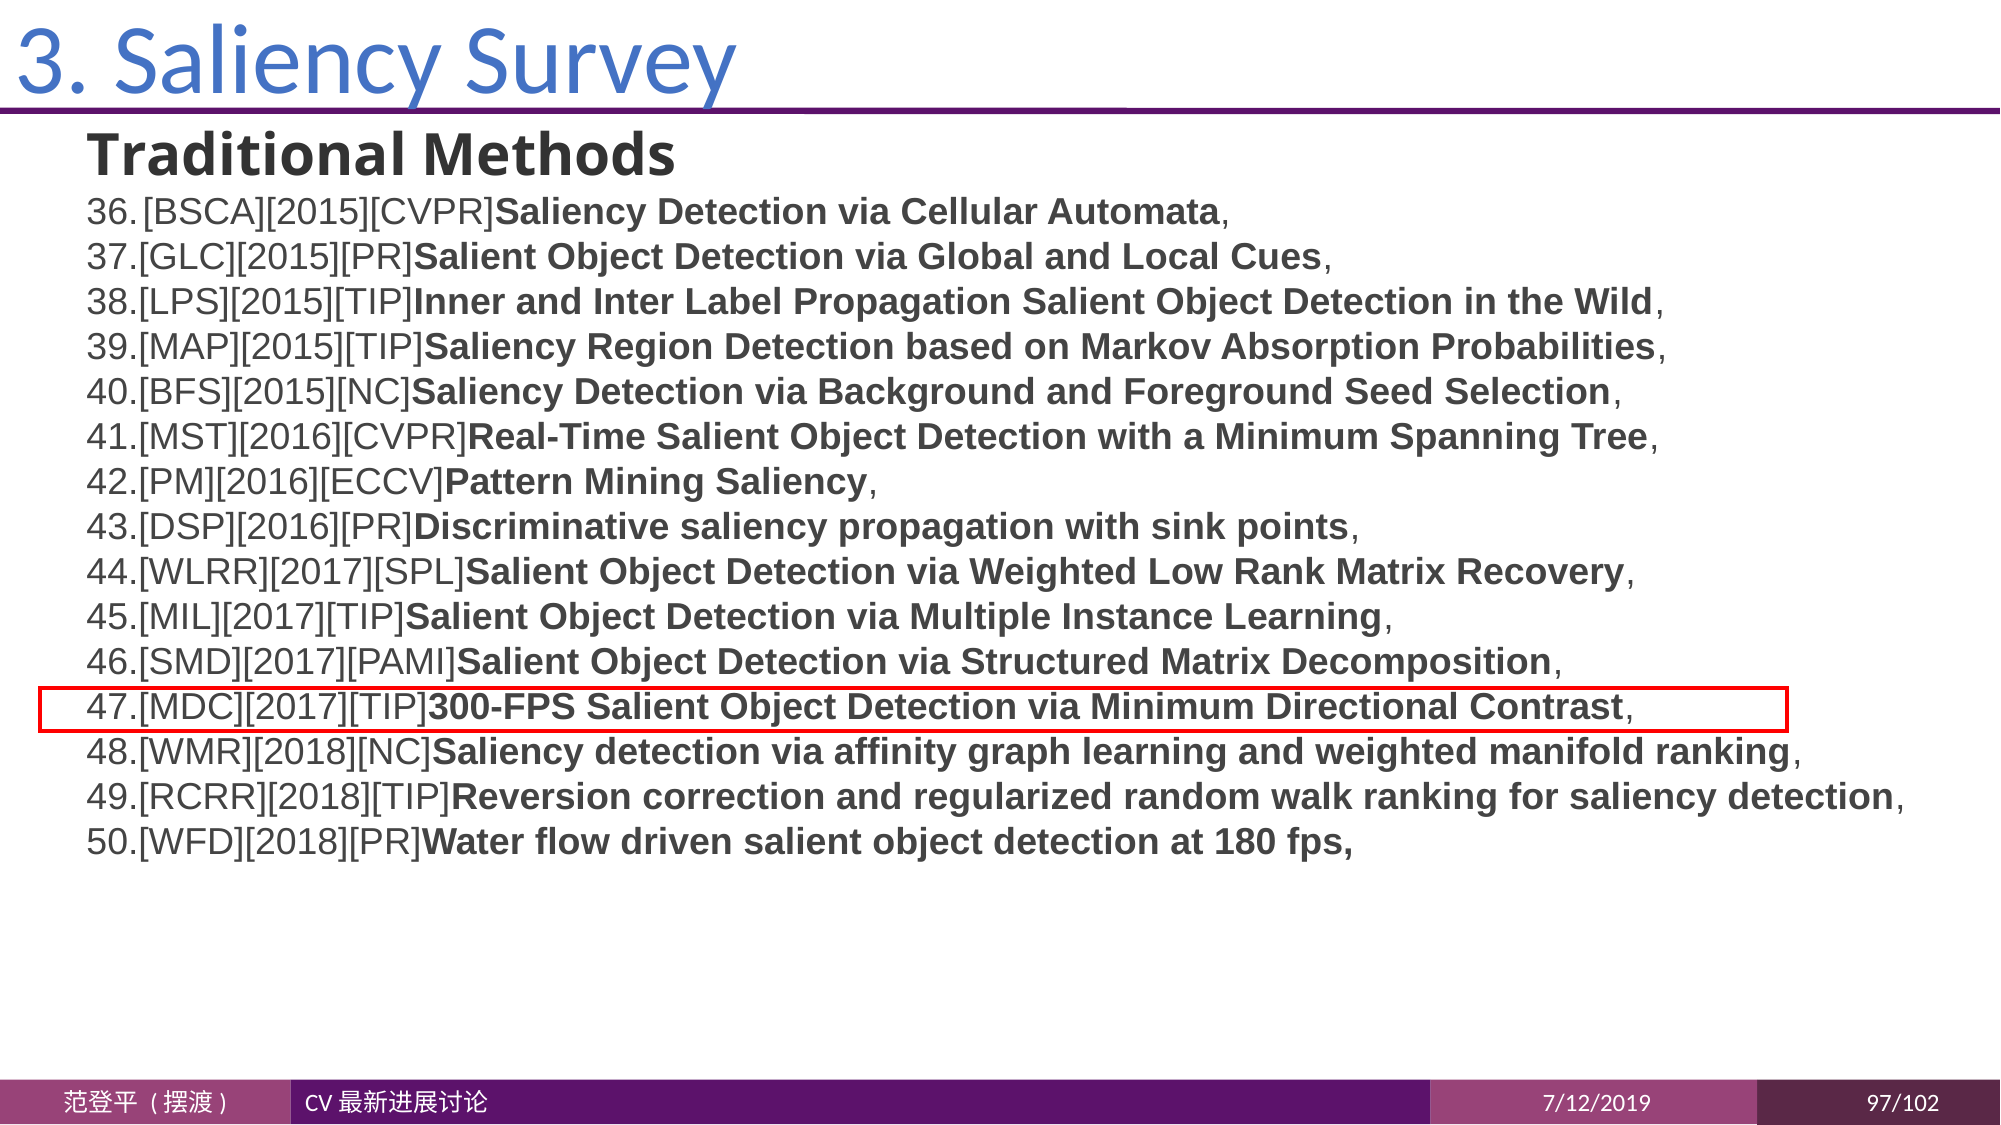

# 3. Saliency Survey
Traditional Methods
[BSCA][2015][CVPR]Saliency Detection via Cellular Automata,
[GLC][2015][PR]Salient Object Detection via Global and Local Cues,
[LPS][2015][TIP]Inner and Inter Label Propagation Salient Object Detection in the Wild,
[MAP][2015][TIP]Saliency Region Detection based on Markov Absorption Probabilities,
[BFS][2015][NC]Saliency Detection via Background and Foreground Seed Selection,
[MST][2016][CVPR]Real-Time Salient Object Detection with a Minimum Spanning Tree,
[PM][2016][ECCV]Pattern Mining Saliency,
[DSP][2016][PR]Discriminative saliency propagation with sink points,
[WLRR][2017][SPL]Salient Object Detection via Weighted Low Rank Matrix Recovery,
[MIL][2017][TIP]Salient Object Detection via Multiple Instance Learning,
[SMD][2017][PAMI]Salient Object Detection via Structured Matrix Decomposition,
[MDC][2017][TIP]300-FPS Salient Object Detection via Minimum Directional Contrast,
[WMR][2018][NC]Saliency detection via affinity graph learning and weighted manifold ranking,
[RCRR][2018][TIP]Reversion correction and regularized random walk ranking for saliency detection,
[WFD][2018][PR]Water flow driven salient object detection at 180 fps,